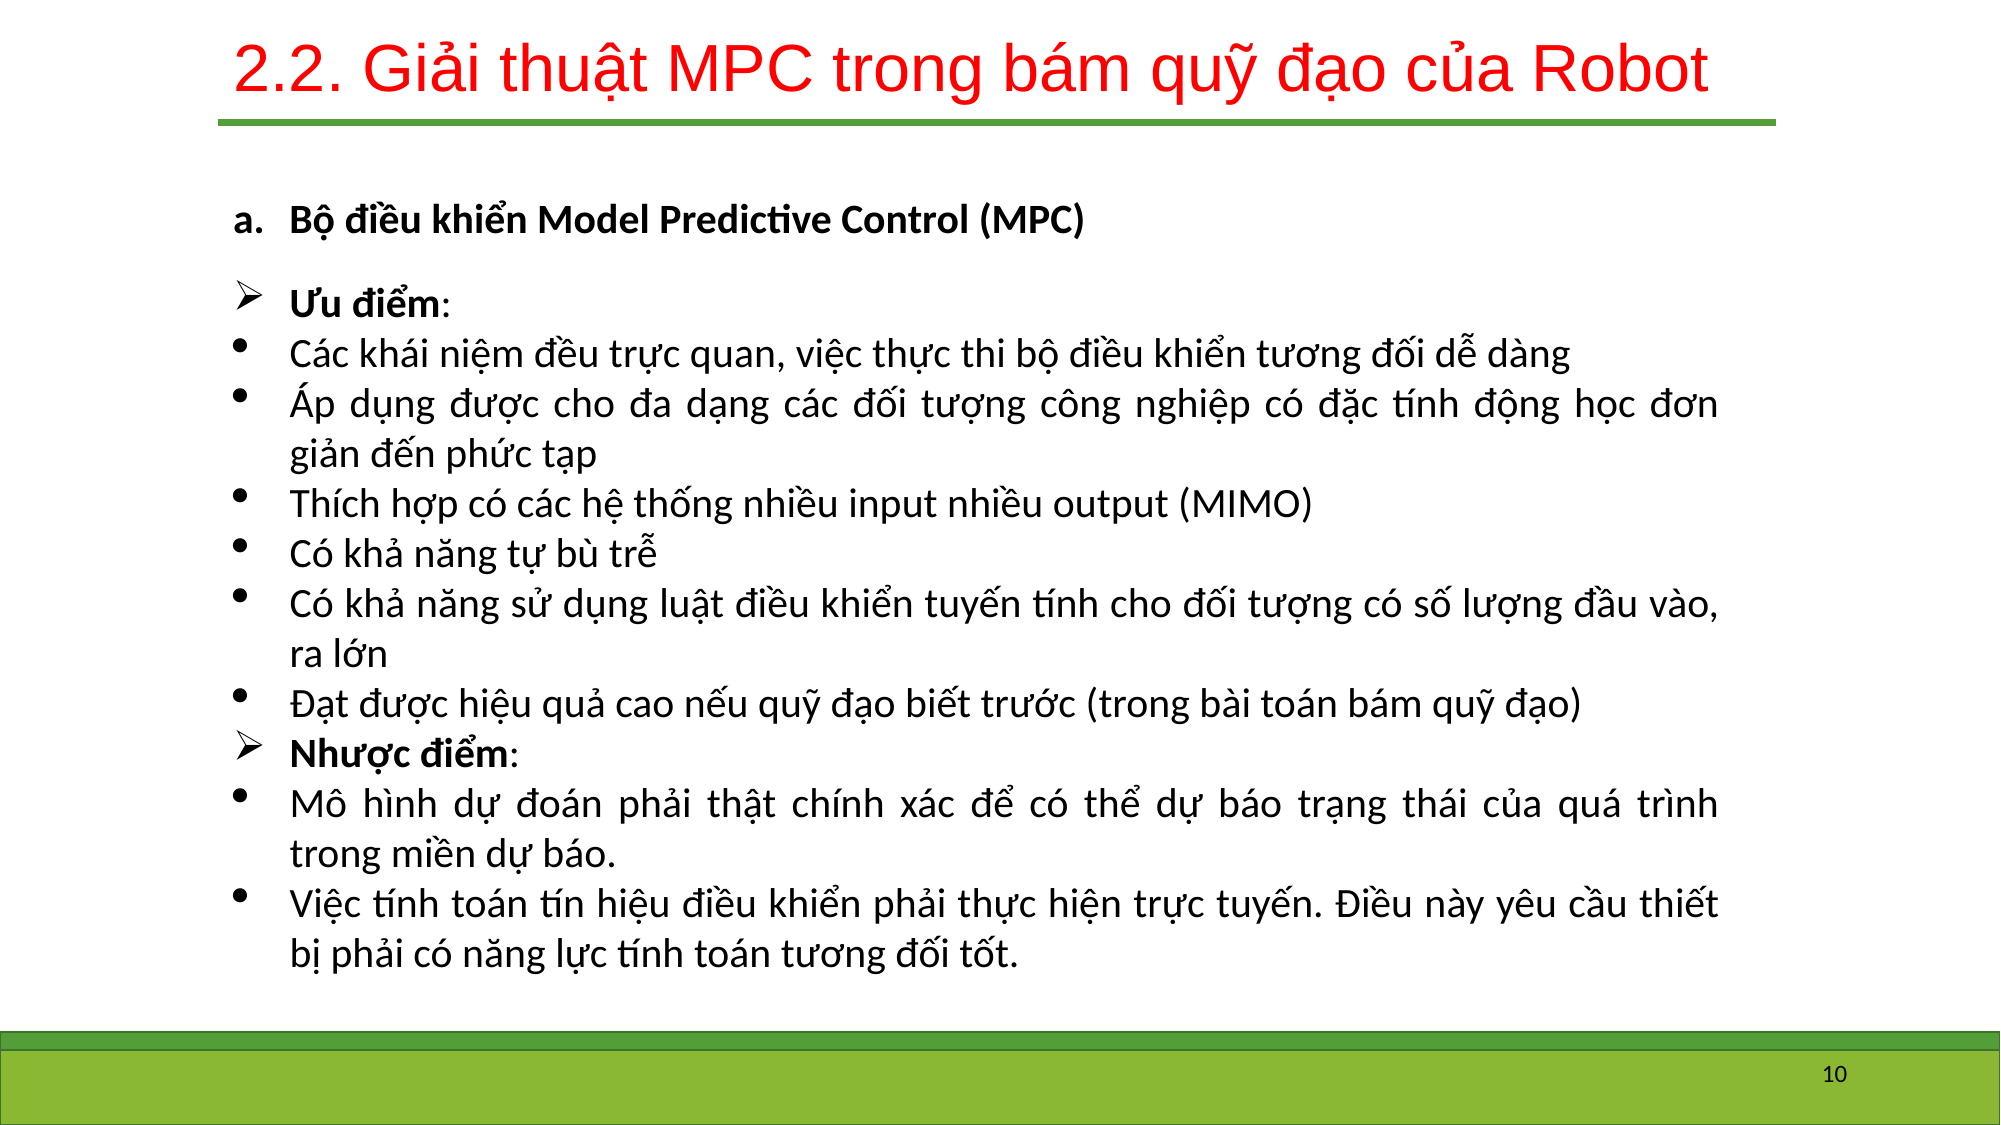

# 2.2. Giải thuật MPC trong bám quỹ đạo của Robot
Bộ điều khiển Model Predictive Control (MPC)
Ưu điểm:
Các khái niệm đều trực quan, việc thực thi bộ điều khiển tương đối dễ dàng
Áp dụng được cho đa dạng các đối tượng công nghiệp có đặc tính động học đơn giản đến phức tạp
Thích hợp có các hệ thống nhiều input nhiều output (MIMO)
Có khả năng tự bù trễ
Có khả năng sử dụng luật điều khiển tuyến tính cho đối tượng có số lượng đầu vào, ra lớn
Đạt được hiệu quả cao nếu quỹ đạo biết trước (trong bài toán bám quỹ đạo)
Nhược điểm:
Mô hình dự đoán phải thật chính xác để có thể dự báo trạng thái của quá trình trong miền dự báo.
Việc tính toán tín hiệu điều khiển phải thực hiện trực tuyến. Điều này yêu cầu thiết bị phải có năng lực tính toán tương đối tốt.

10